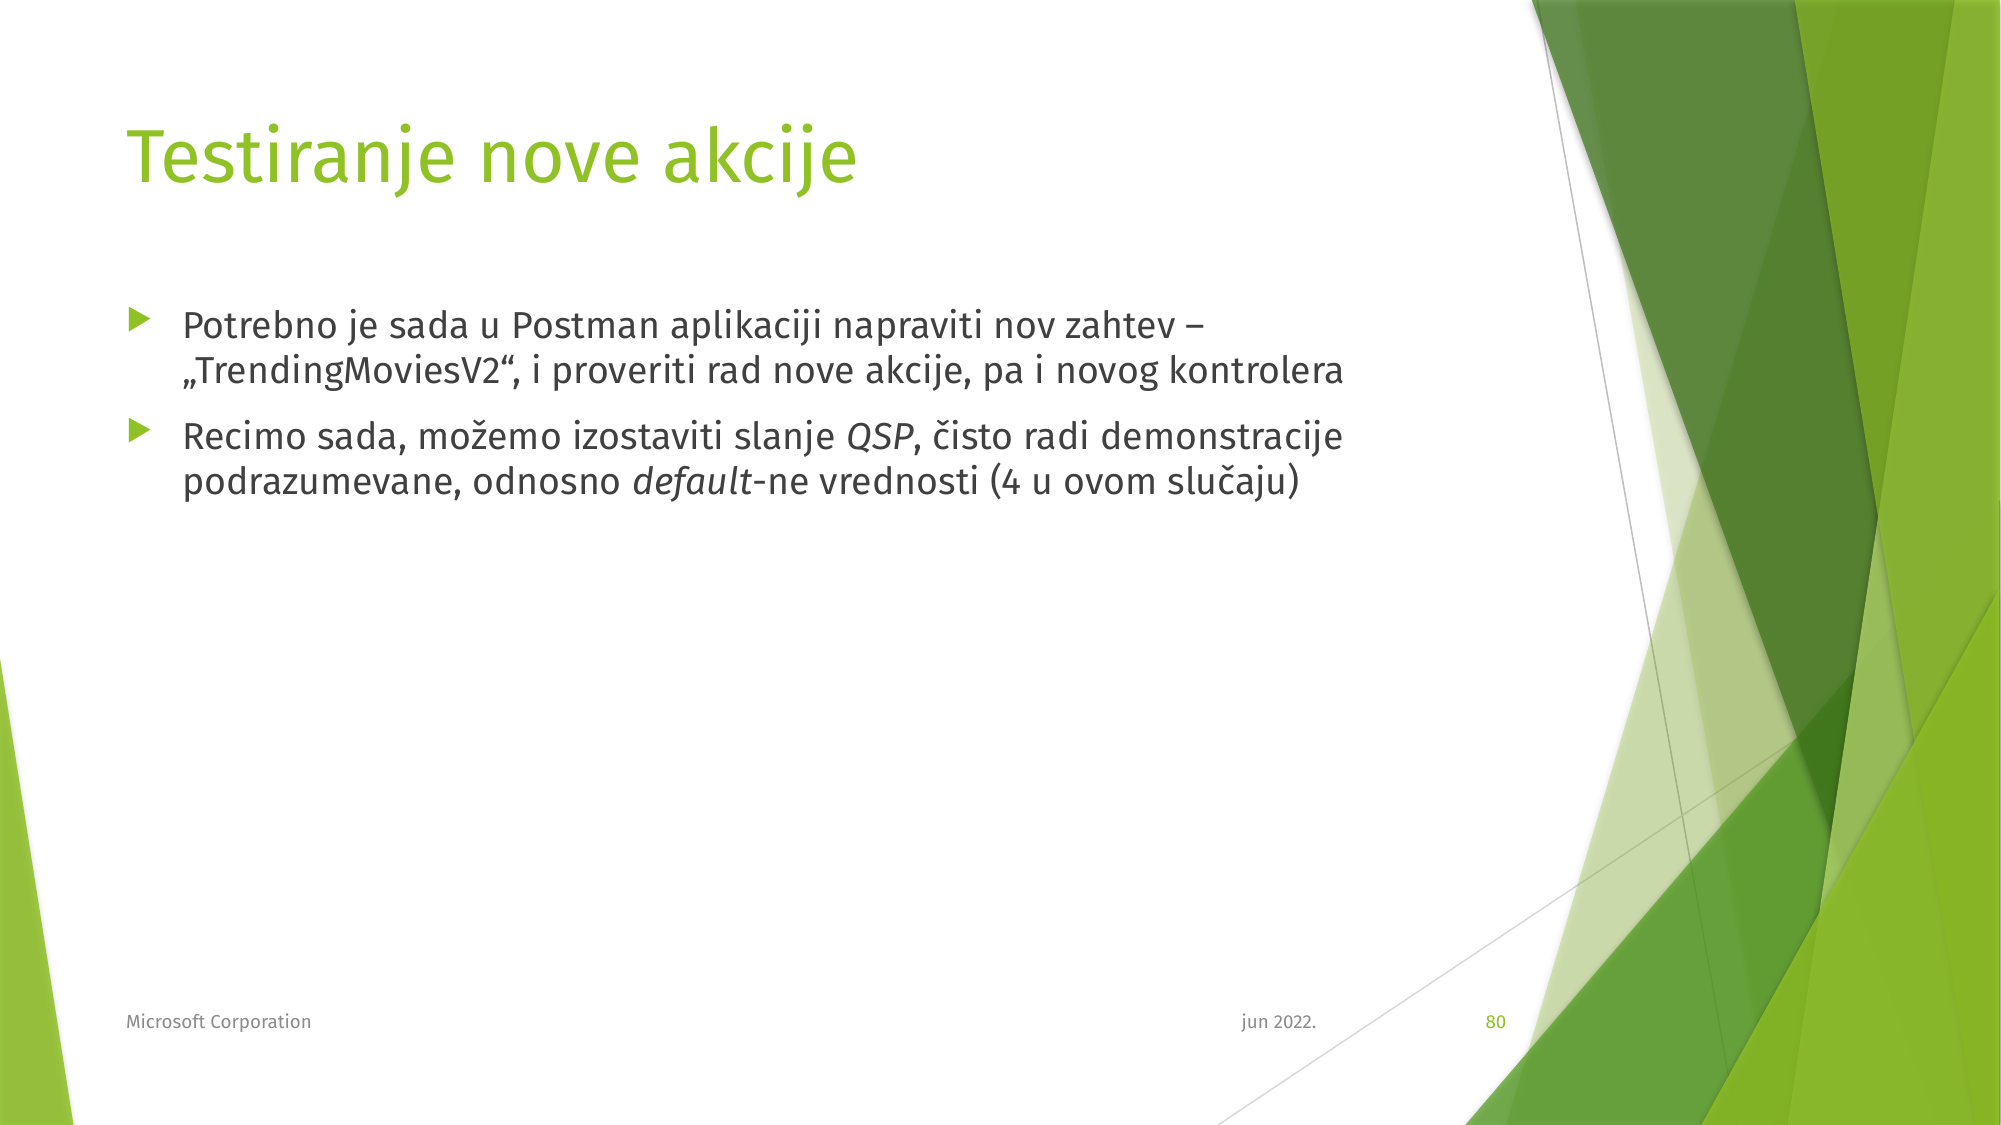

# Testiranje nove akcije
Potrebno je sada u Postman aplikaciji napraviti nov zahtev – „TrendingMoviesV2“, i proveriti rad nove akcije, pa i novog kontrolera
Recimo sada, možemo izostaviti slanje QSP, čisto radi demonstracije podrazumevane, odnosno default-ne vrednosti (4 u ovom slučaju)
Microsoft Corporation
jun 2022.
80